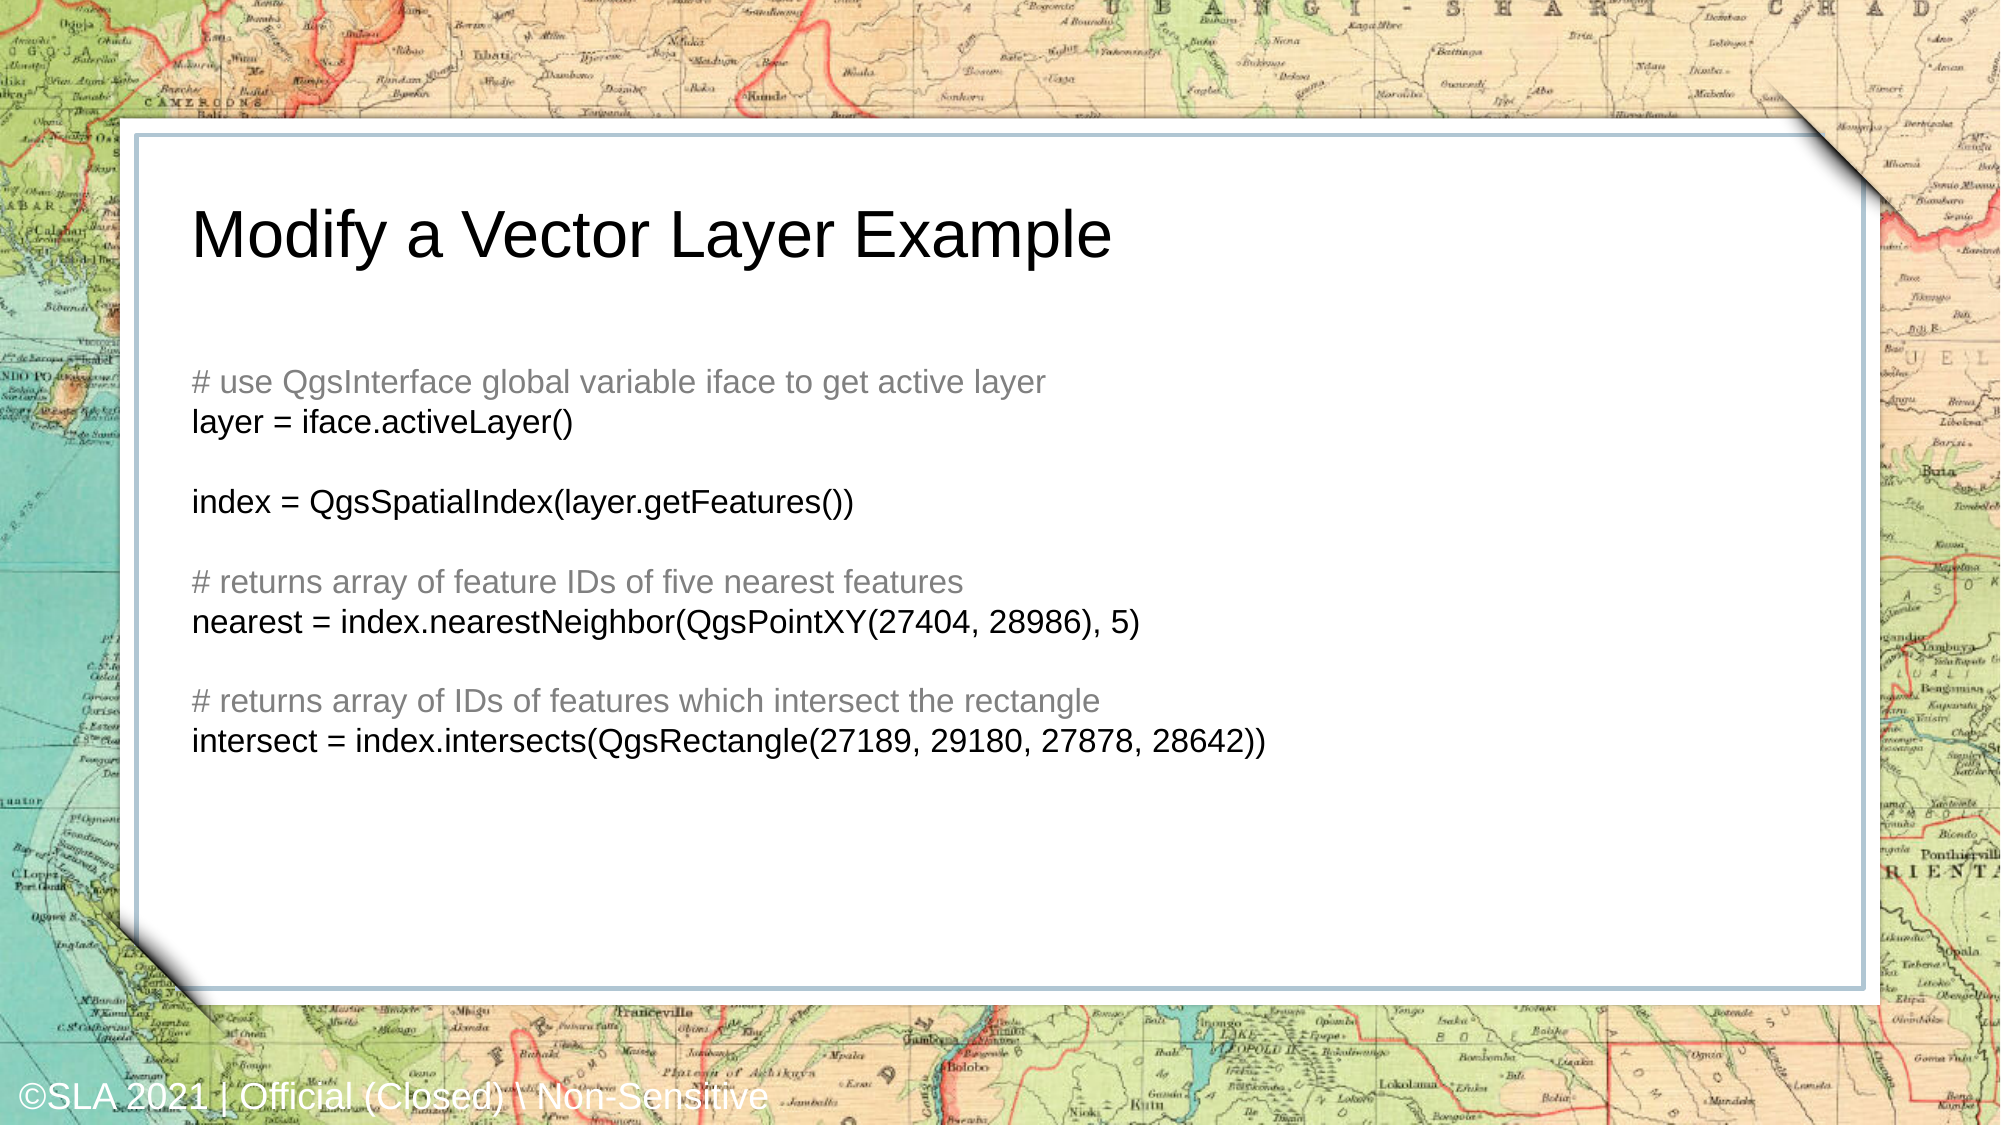

Modify a Vector Layer Example

# use QgsInterface global variable iface to get active layer
layer = iface.activeLayer()

index = QgsSpatialIndex(layer.getFeatures())

# returns array of feature IDs of five nearest features
nearest = index.nearestNeighbor(QgsPointXY(27404, 28986), 5)

# returns array of IDs of features which intersect the rectangle
intersect = index.intersects(QgsRectangle(27189, 29180, 27878, 28642))